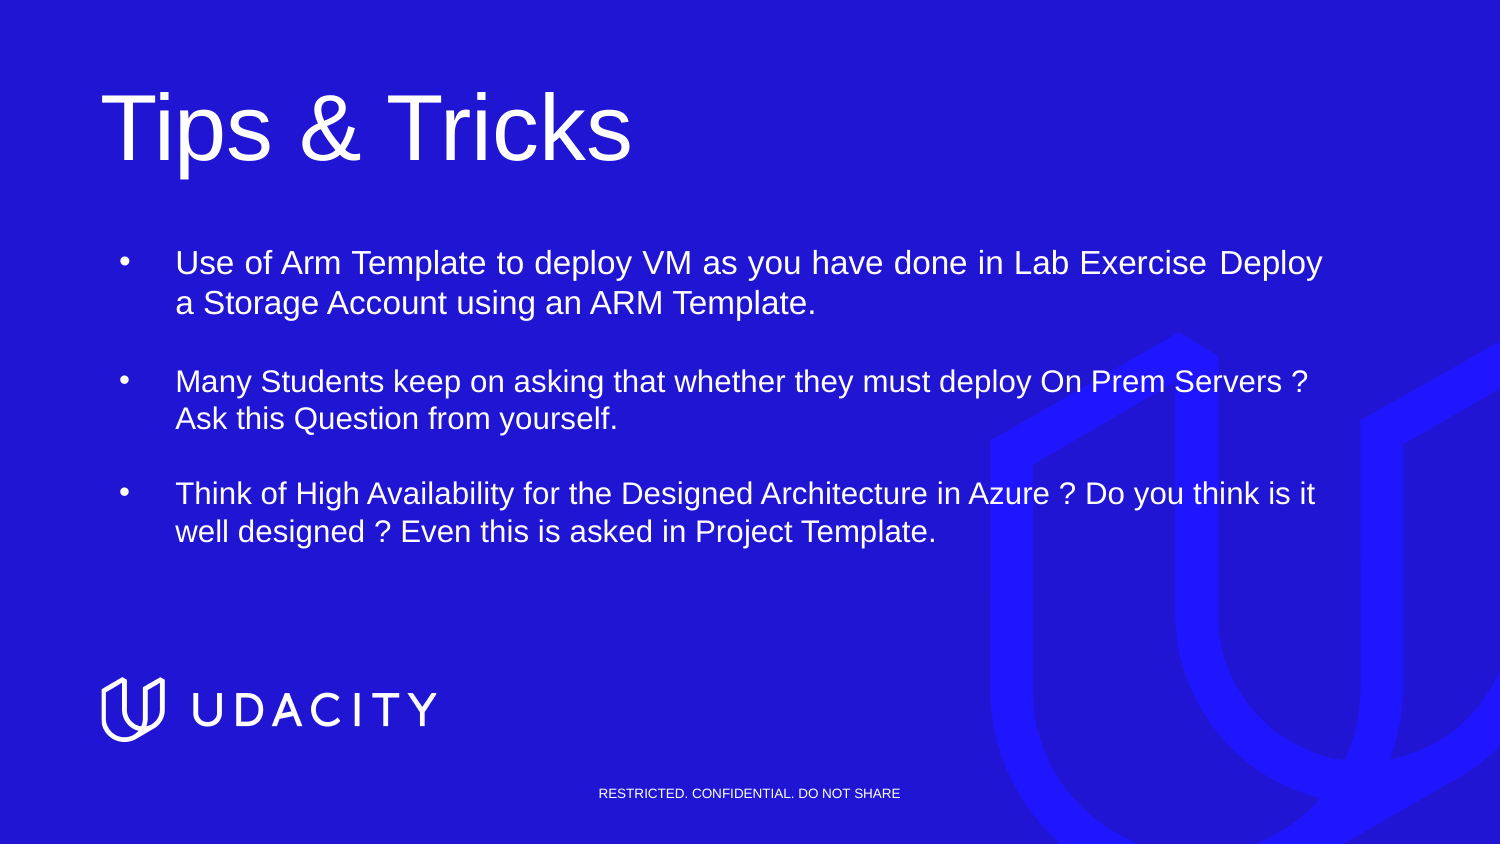

# Tips & Tricks
Use of Arm Template to deploy VM as you have done in Lab Exercise Deploy a Storage Account using an ARM Template.

Many Students keep on asking that whether they must deploy On Prem Servers ? Ask this Question from yourself.

Think of High Availability for the Designed Architecture in Azure ? Do you think is it well designed ? Even this is asked in Project Template.